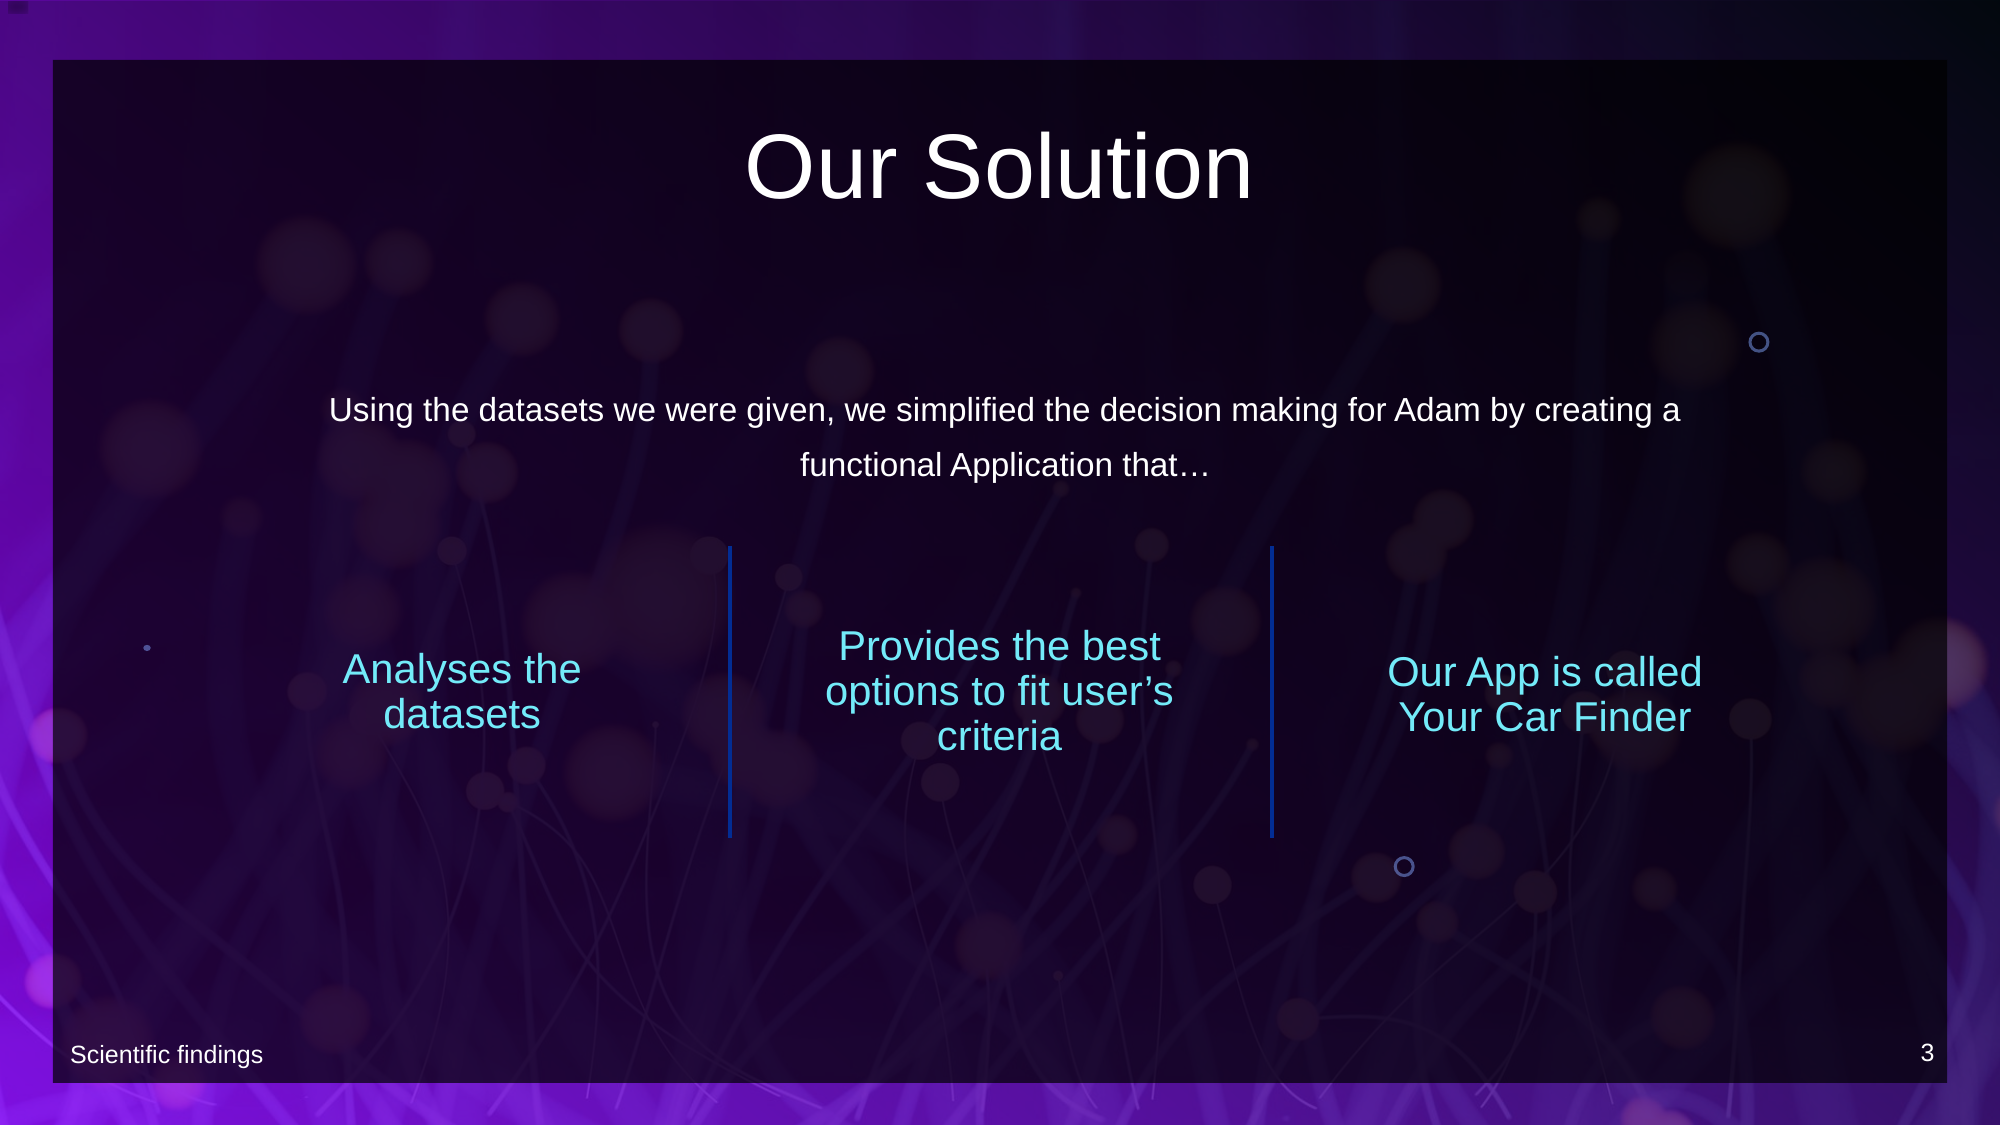

# Our Solution
Using the datasets we were given, we simplified the decision making for Adam by creating a functional Application that…

Provides the best options to fit user’s criteria
Analyses the datasets

Our App is called Your Car Finder

3
Scientific findings